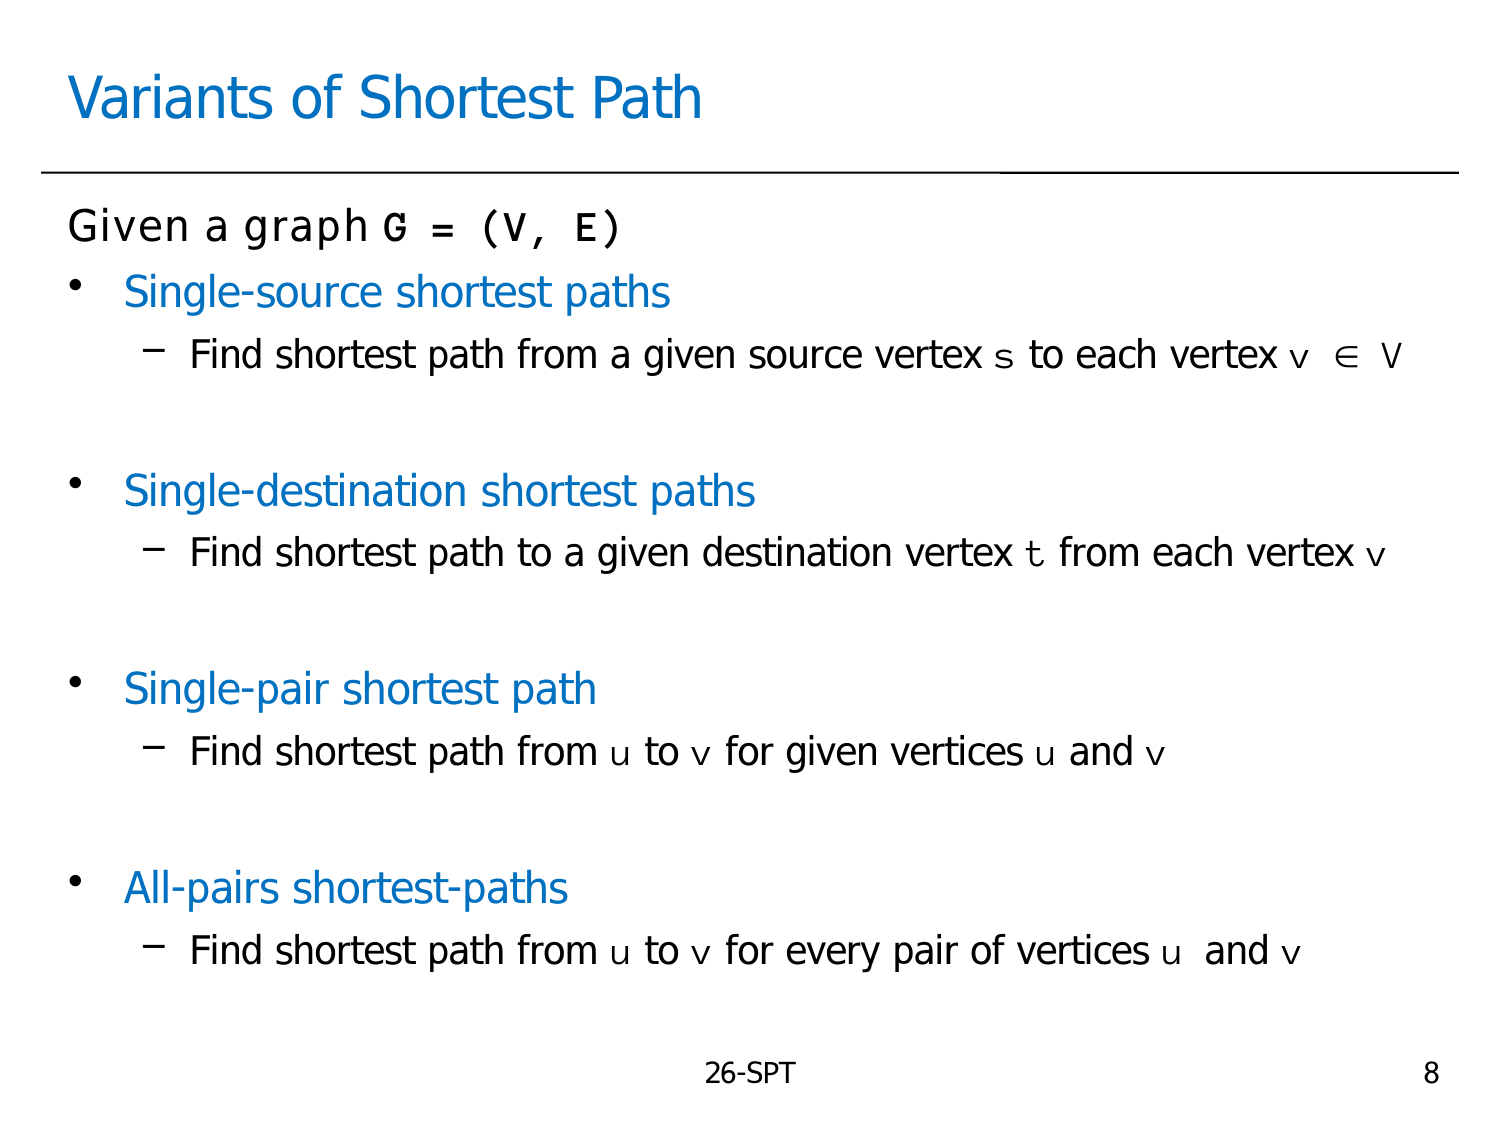

# Variants of Shortest Path
Given a graph G = (V, E)
Single-source shortest paths
Find shortest path from a given source vertex s to each vertex v ∈ V

Single-destination shortest paths
Find shortest path to a given destination vertex t from each vertex v

Single-pair shortest path
Find shortest path from u to v for given vertices u and v

All-pairs shortest-paths
Find shortest path from u to v for every pair of vertices u and v

26-SPT
8